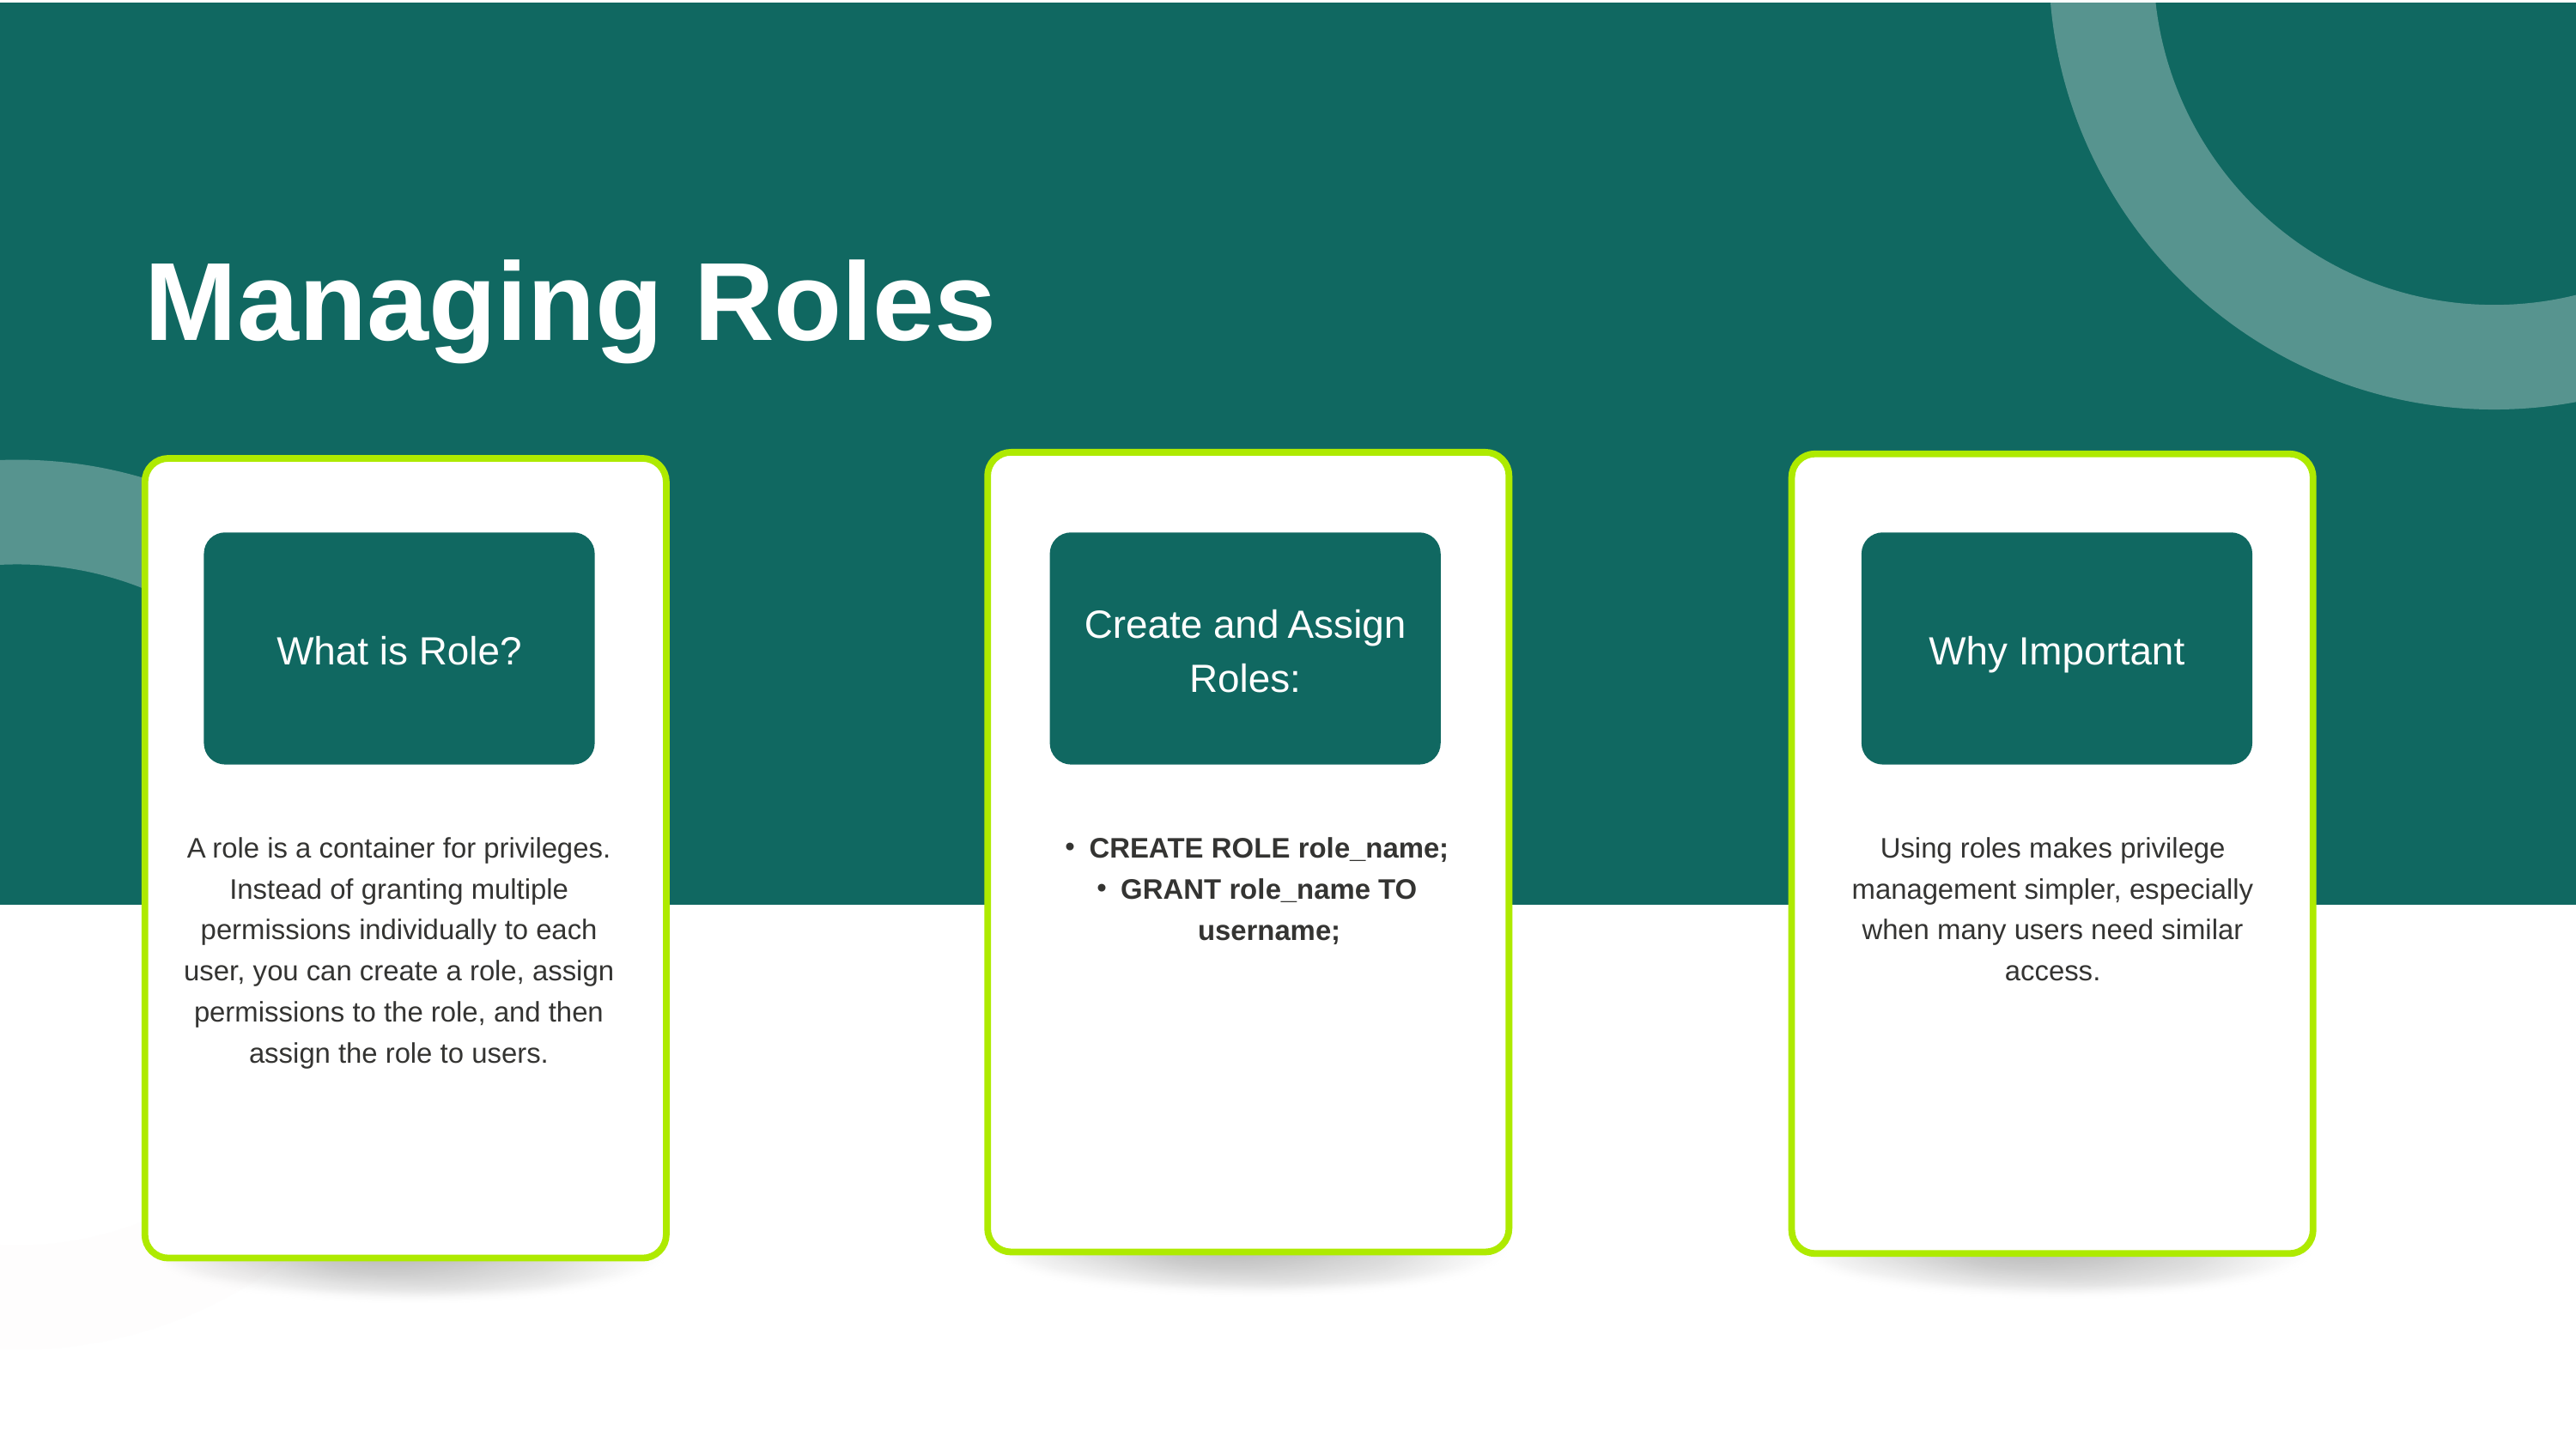

Managing Roles

What is Role?

Create and Assign Roles:

Why Important
A role is a container for privileges. Instead of granting multiple permissions individually to each user, you can create a role, assign permissions to the role, and then assign the role to users.
Using roles makes privilege management simpler, especially when many users need similar access.
CREATE ROLE role_name;
GRANT role_name TO username;